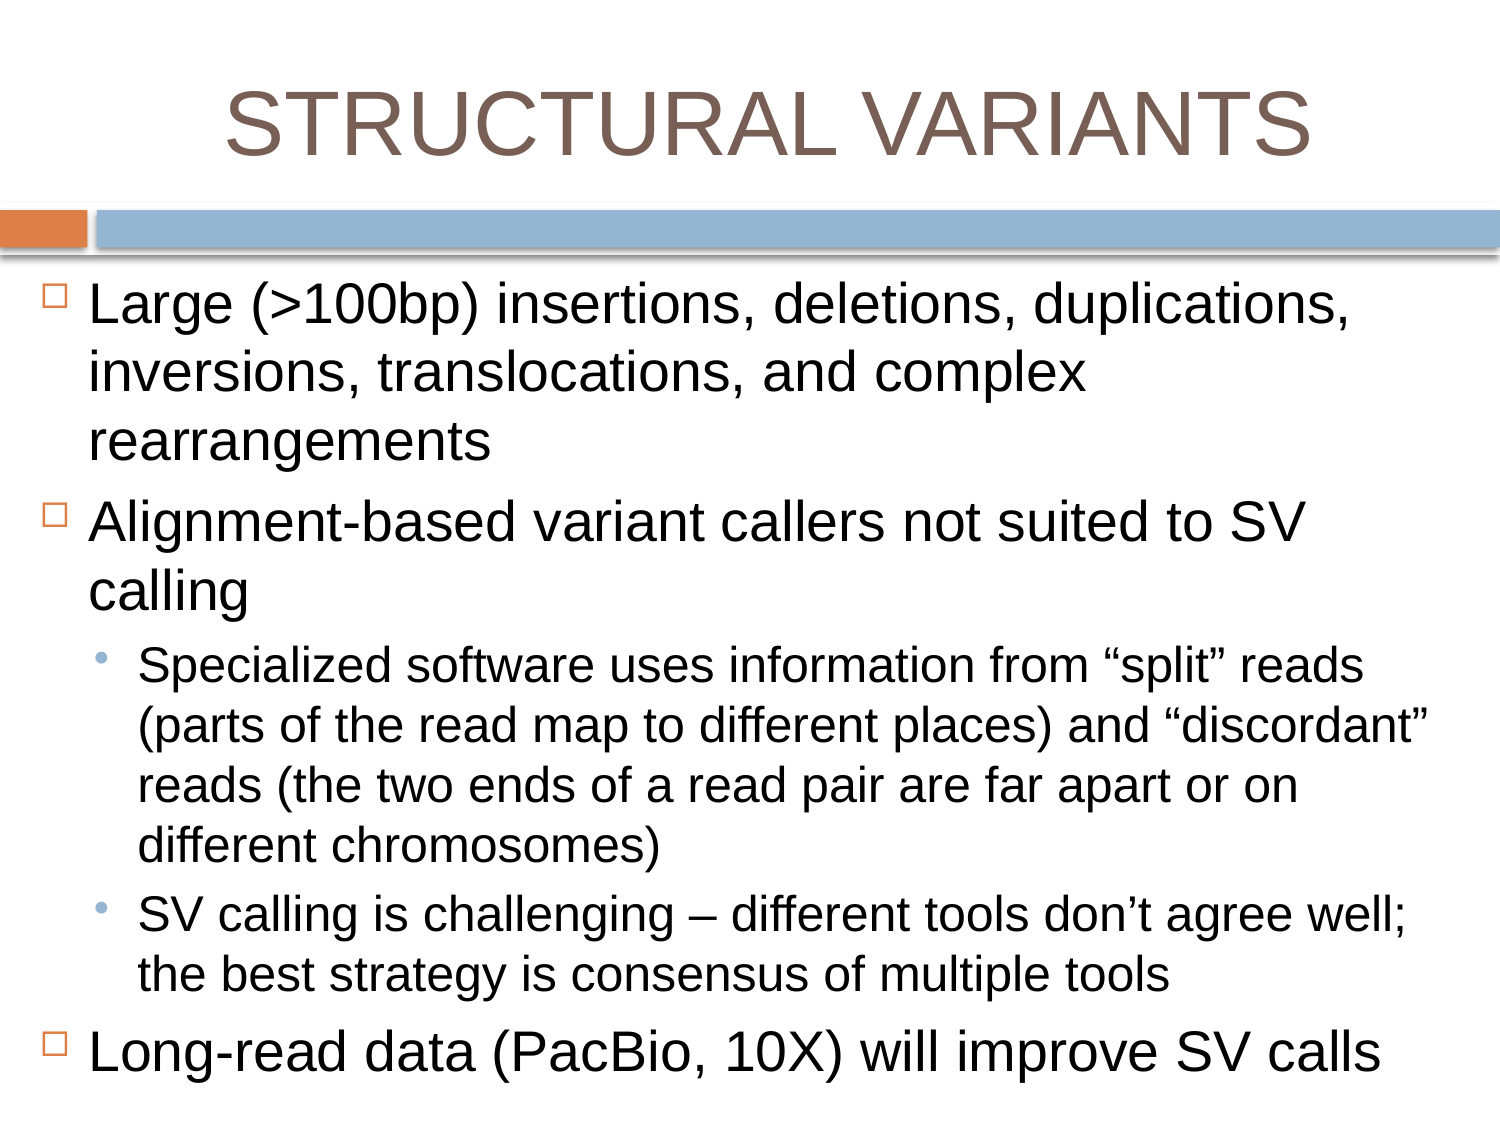

# STRUCTURAL VARIANTS
Large (>100bp) insertions, deletions, duplications, inversions, translocations, and complex rearrangements
Alignment-based variant callers not suited to SV calling
Specialized software uses information from “split” reads (parts of the read map to different places) and “discordant” reads (the two ends of a read pair are far apart or on different chromosomes)
SV calling is challenging – different tools don’t agree well; the best strategy is consensus of multiple tools
Long-read data (PacBio, 10X) will improve SV calls